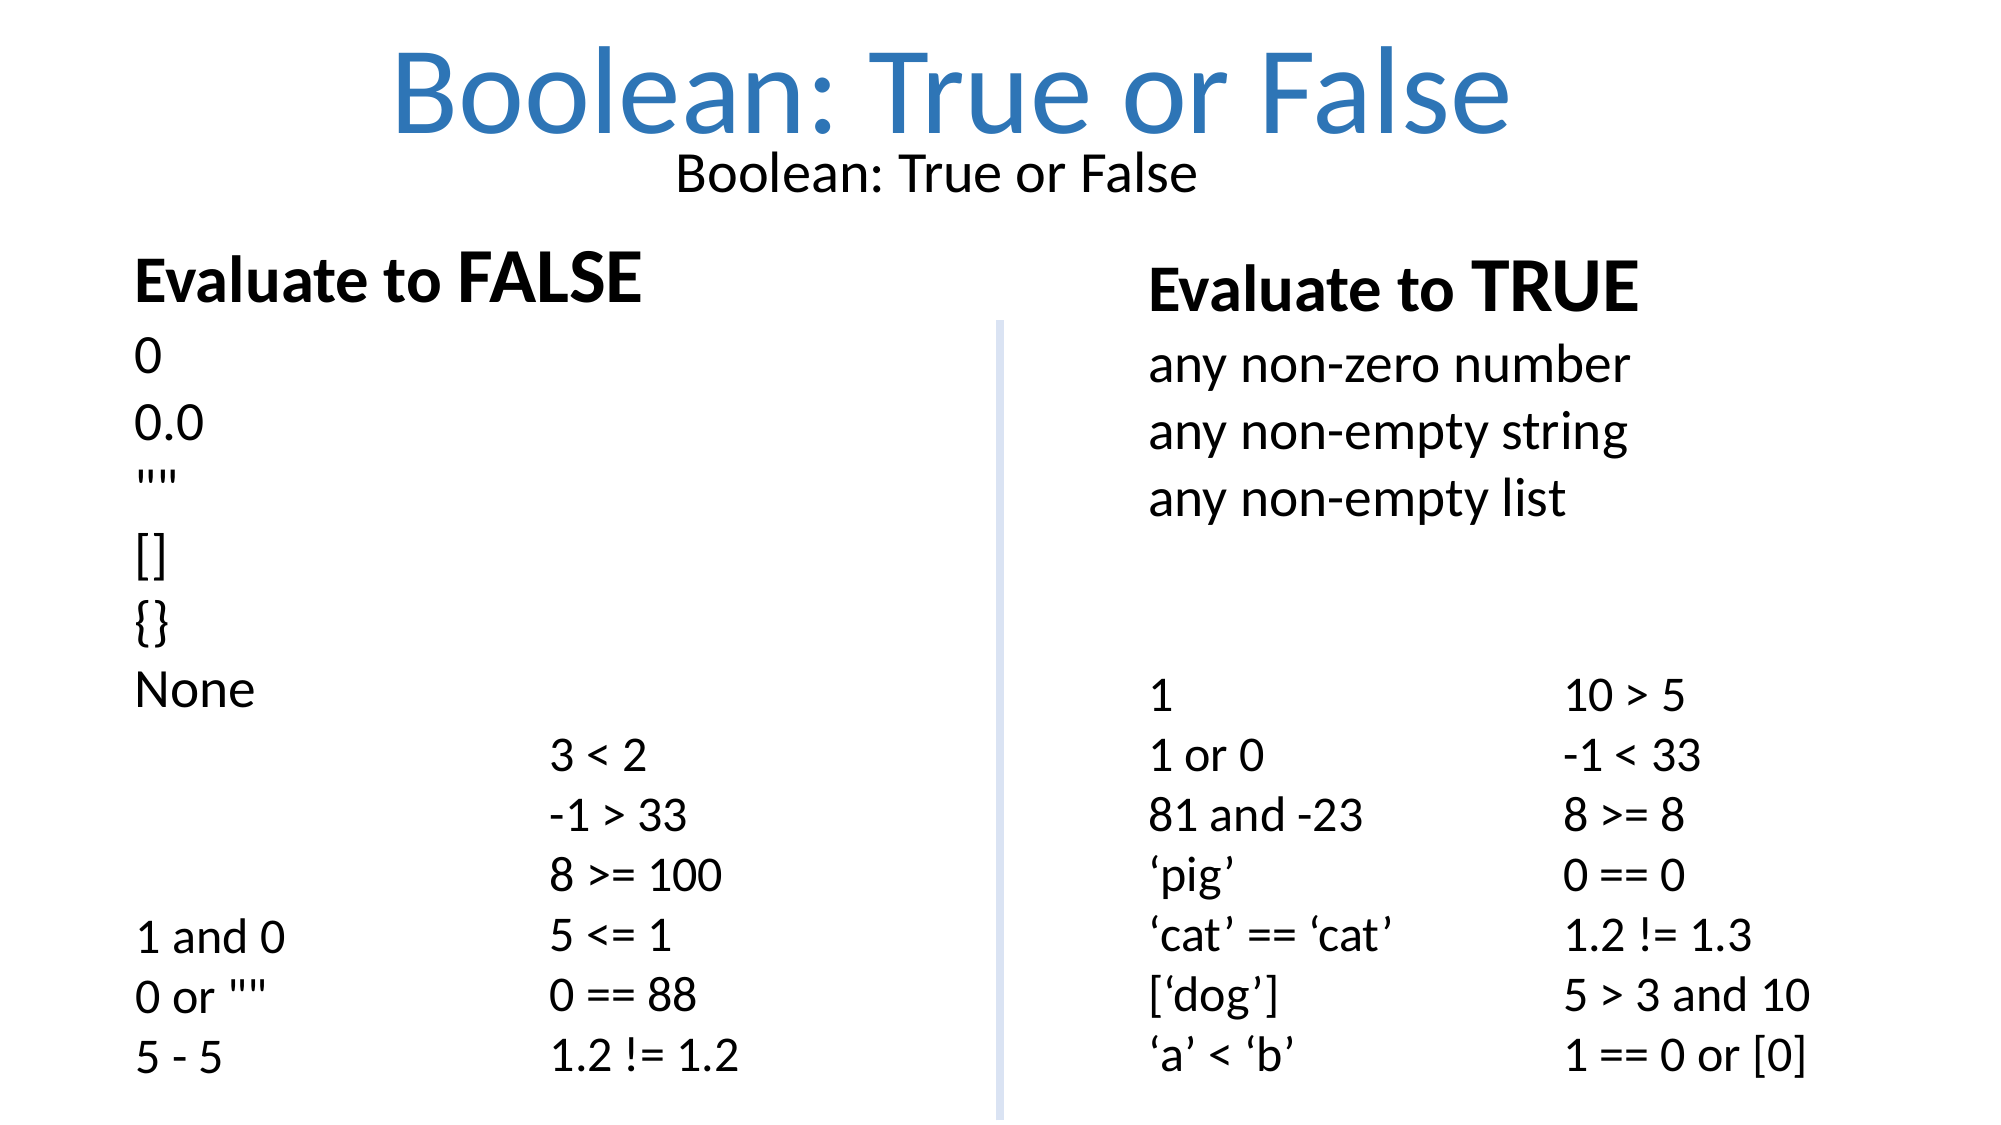

# Boolean: True or False
Boolean: True or False
Evaluate to FALSE
0
0.0
""
[]
{}
None

Evaluate to TRUE
any non-zero number
any non-empty string
any non-empty list
1
1 or 0
81 and -23
‘pig’
‘cat’ == ‘cat’
[‘dog’]
‘a’ < ‘b’
10 > 5
-1 < 33
8 >= 8
0 == 0
1.2 != 1.3
5 > 3 and 10
1 == 0 or [0]
3 < 2
-1 > 33
8 >= 100
5 <= 1
0 == 88
1.2 != 1.2
1 and 0
0 or ""
5 - 5